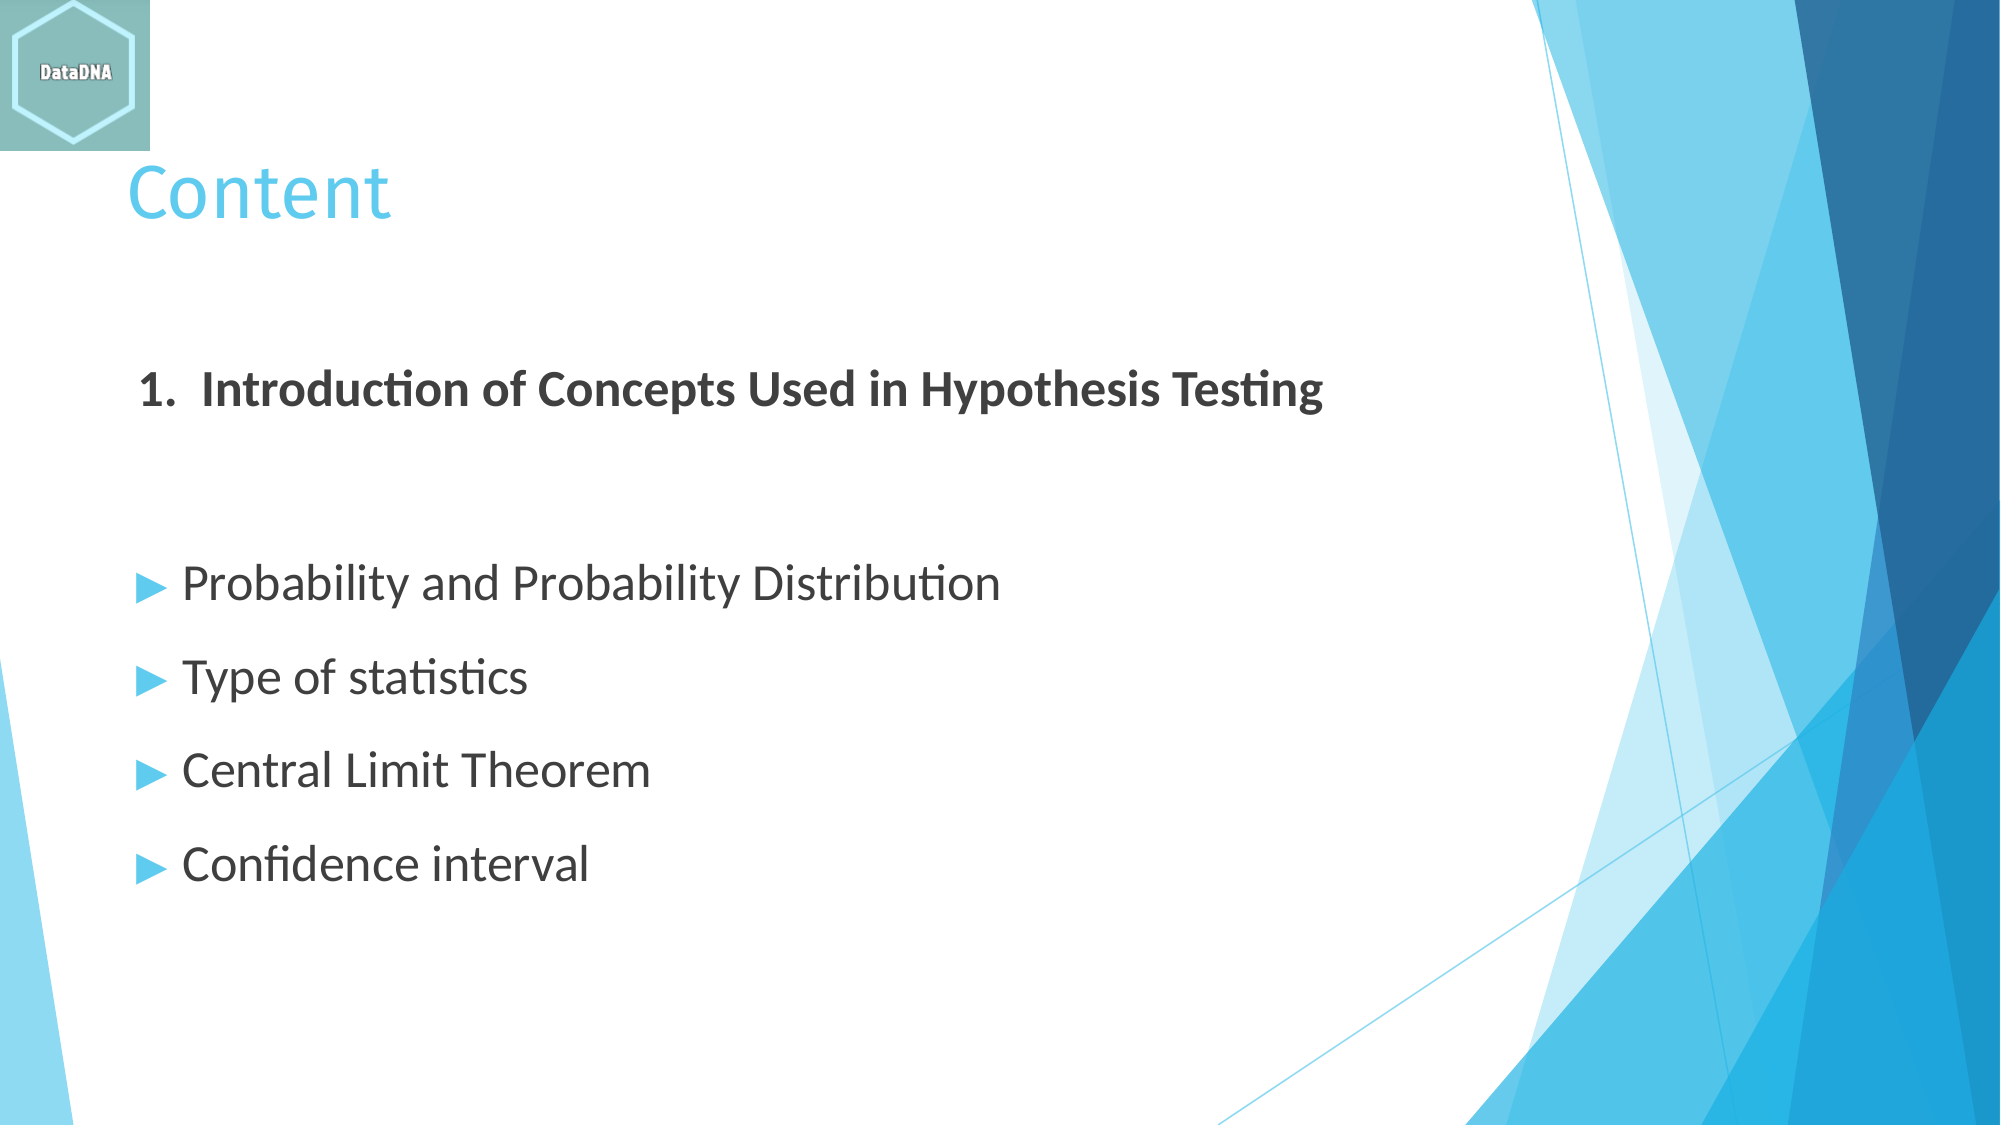

# Content
Introduction of Concepts Used in Hypothesis Testing

Probability and Probability Distribution
Type of statistics
Central Limit Theorem
Confidence interval